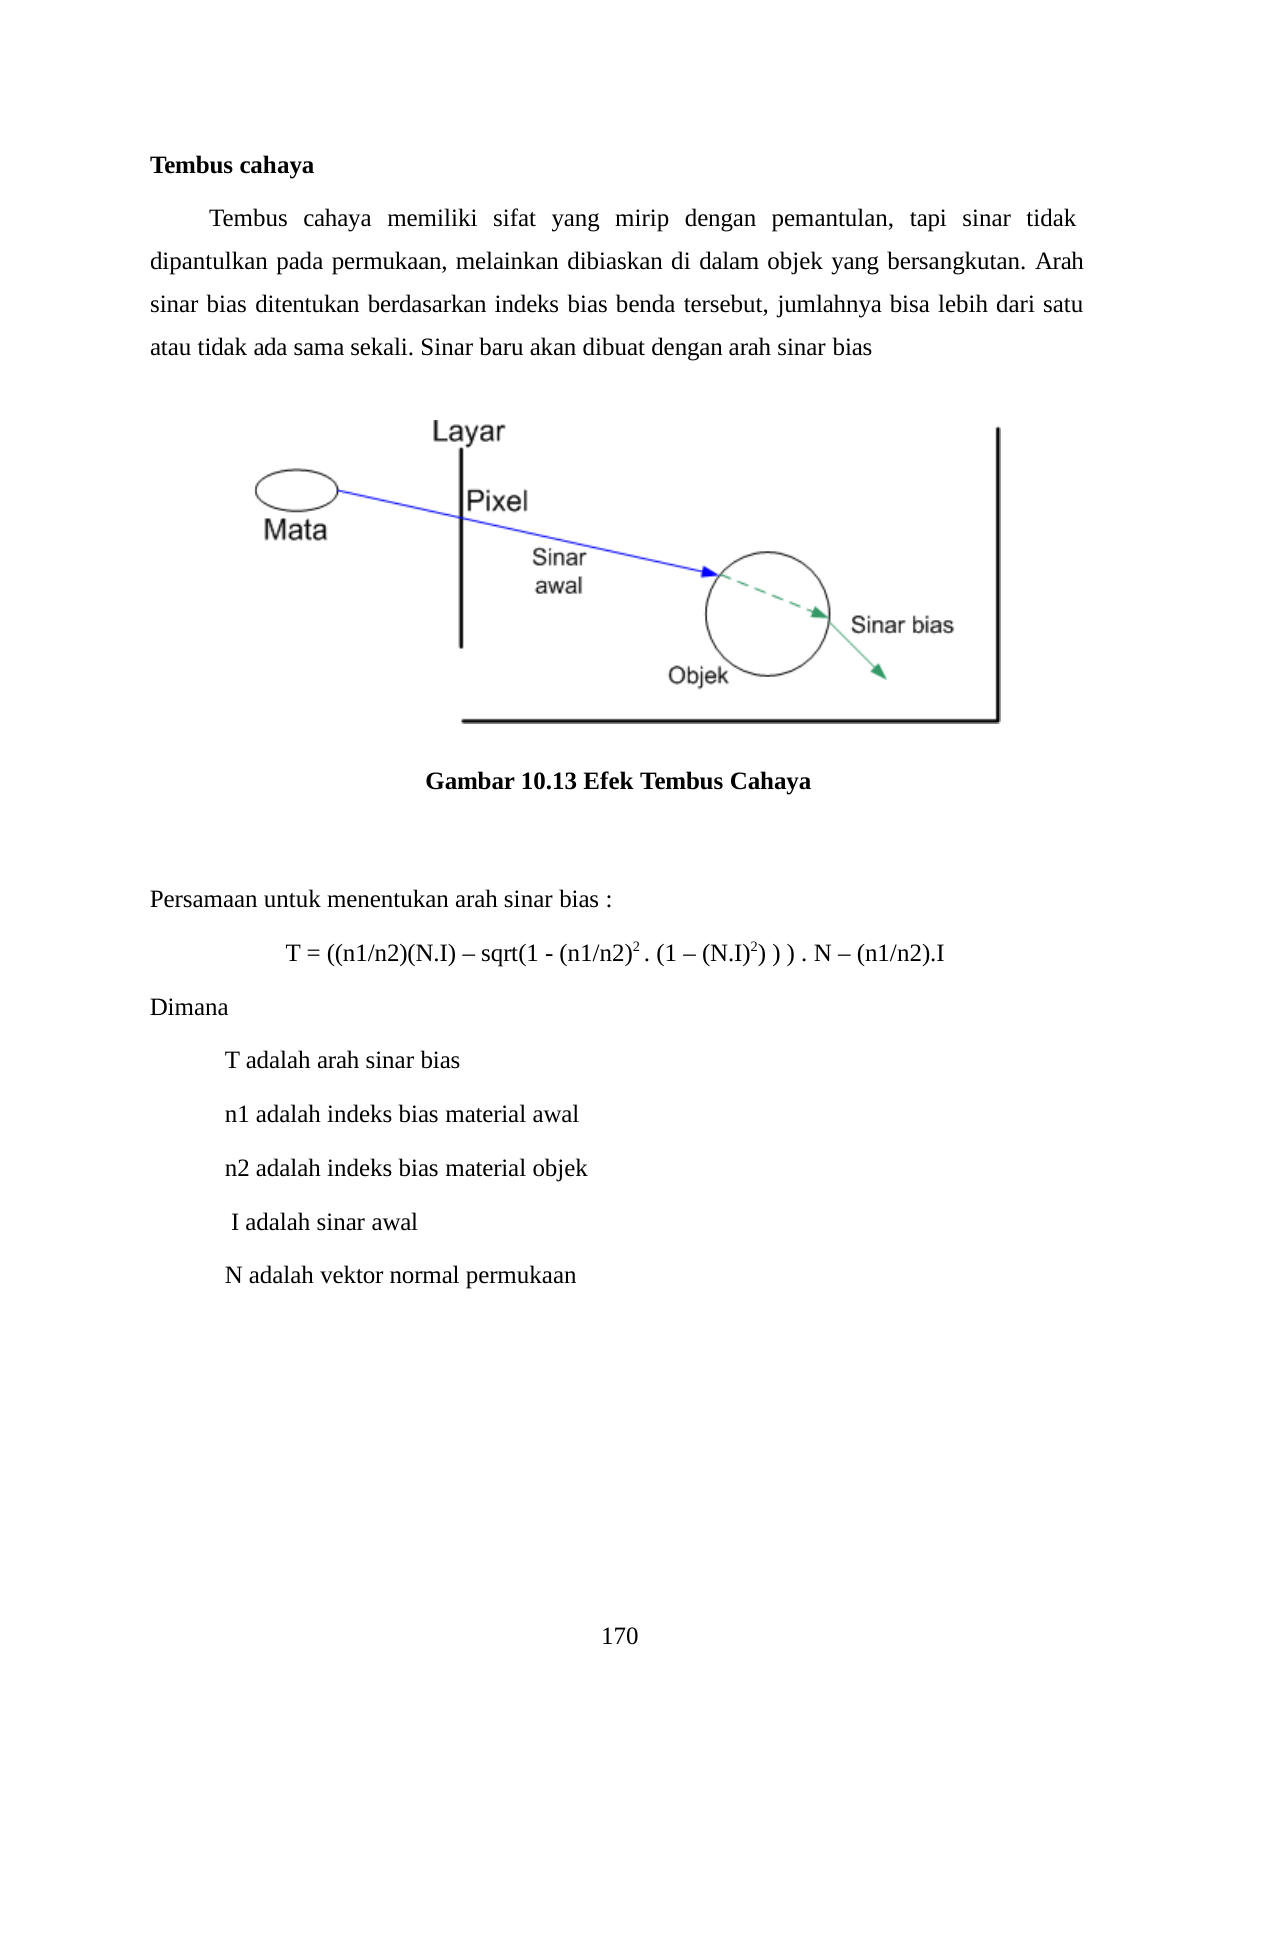

Tembus cahaya
Tembus cahaya memiliki sifat yang mirip dengan pemantulan, tapi sinar tidak  dipantulkan pada permukaan, melainkan dibiaskan di dalam objek yang bersangkutan. Arah  sinar bias ditentukan berdasarkan indeks bias benda tersebut, jumlahnya bisa lebih dari satu  atau tidak ada sama sekali. Sinar baru akan dibuat dengan arah sinar bias

Gambar 10.13 Efek Tembus Cahaya
Persamaan untuk menentukan arah sinar bias :
T = ((n1/n2)(N.I) – sqrt(1 - (n1/n2)2 . (1 – (N.I)2) ) ) . N – (n1/n2).I
Dimana
T adalah arah sinar bias
n1 adalah indeks bias material awal  n2 adalah indeks bias material objek  I adalah sinar awal
N adalah vektor normal permukaan
170